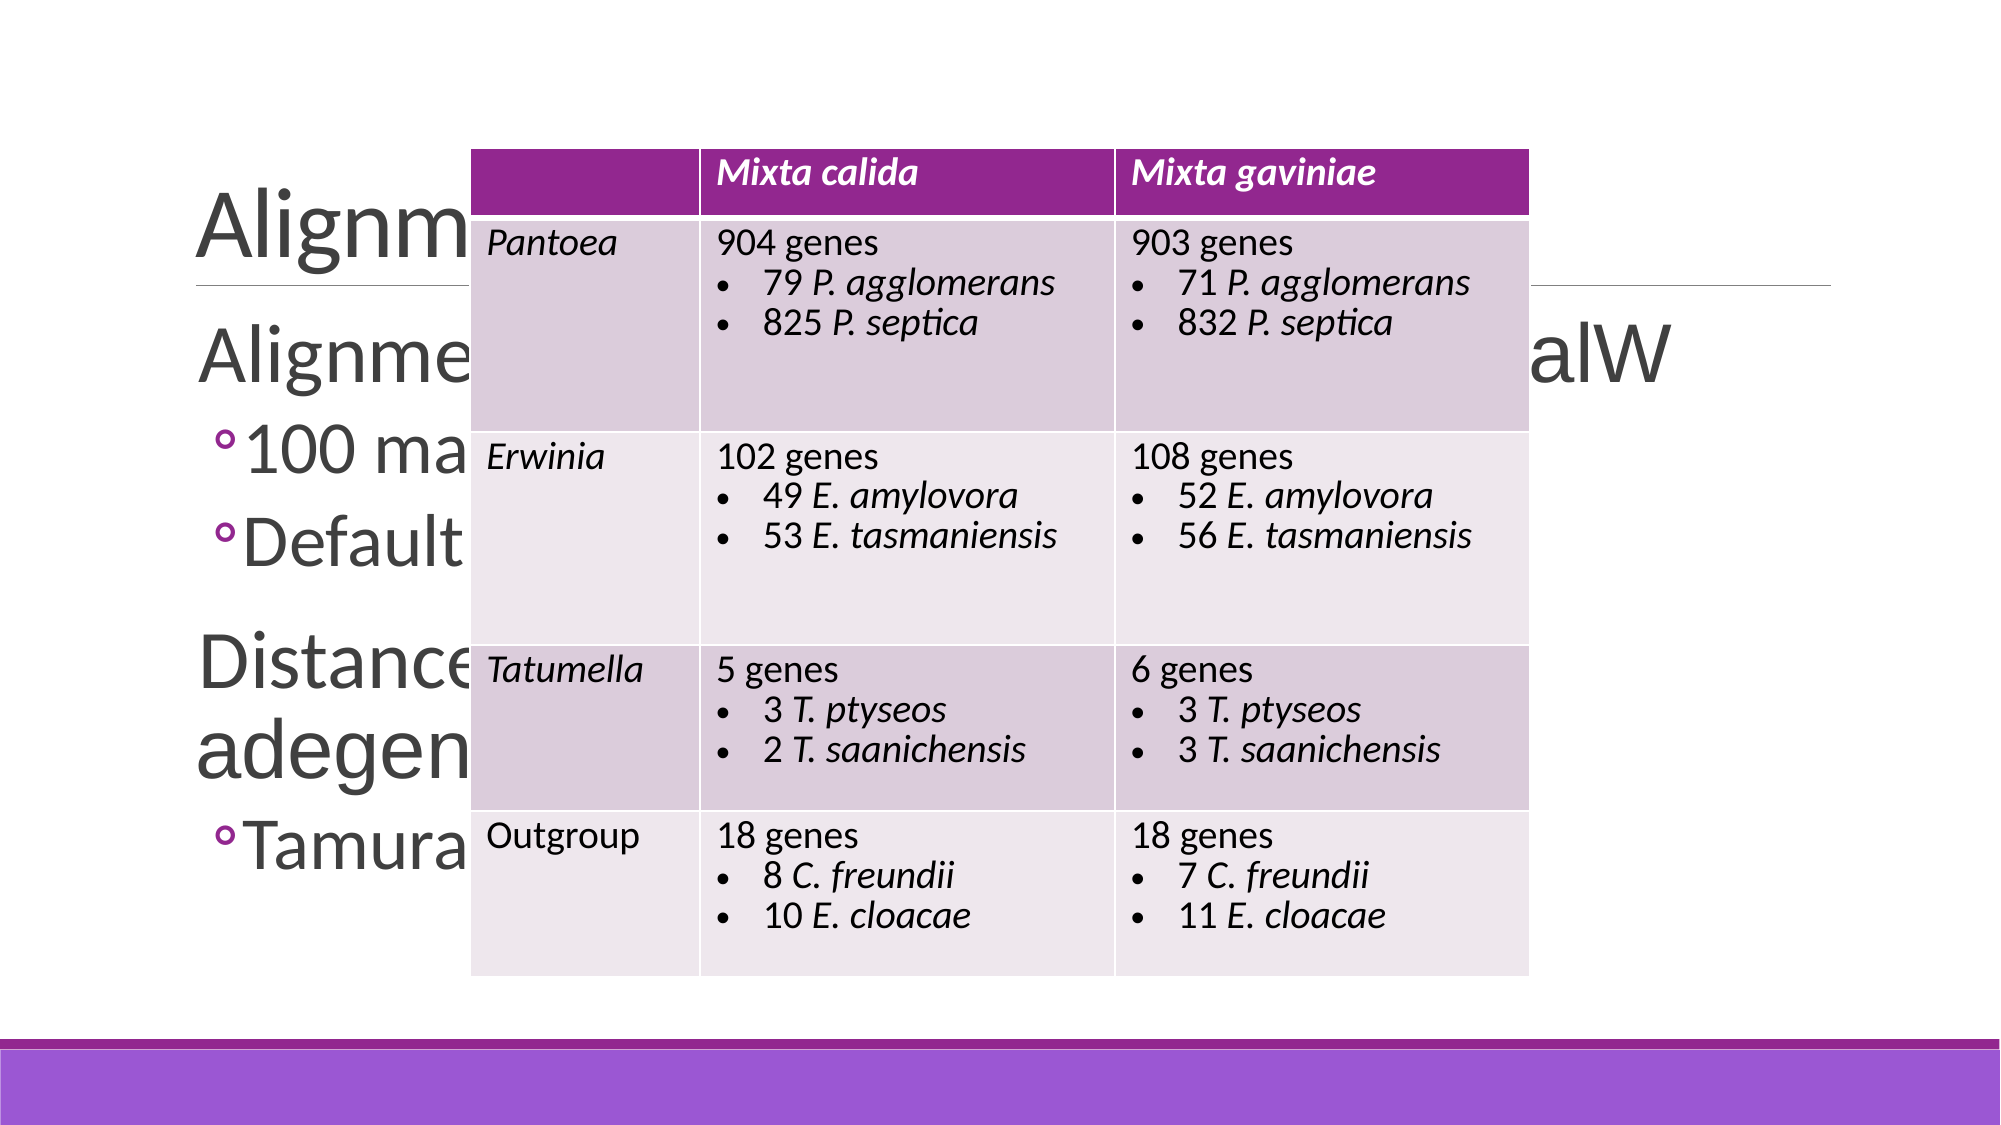

# Alignment and Distance Matrices
|  | Mixta calida | Mixta gaviniae |
| --- | --- | --- |
| Pantoea | 904 genes 79 P. agglomerans 825 P. septica | 903 genes 71 P. agglomerans 832 P. septica |
| Erwinia | 102 genes 49 E. amylovora 53 E. tasmaniensis | 108 genes 52 E. amylovora 56 E. tasmaniensis |
| Tatumella | 5 genes 3 T. ptyseos 2 T. saanichensis | 6 genes 3 T. ptyseos 3 T. saanichensis |
| Outgroup | 18 genes 8 C. freundii 10 E. cloacae | 18 genes 7 C. freundii 11 E. cloacae |
Alignments: R package msa::msaClustalW
100 max. iterations
Default settings
Distance matrices: R package ape and adegenet
Tamura 1992 Model